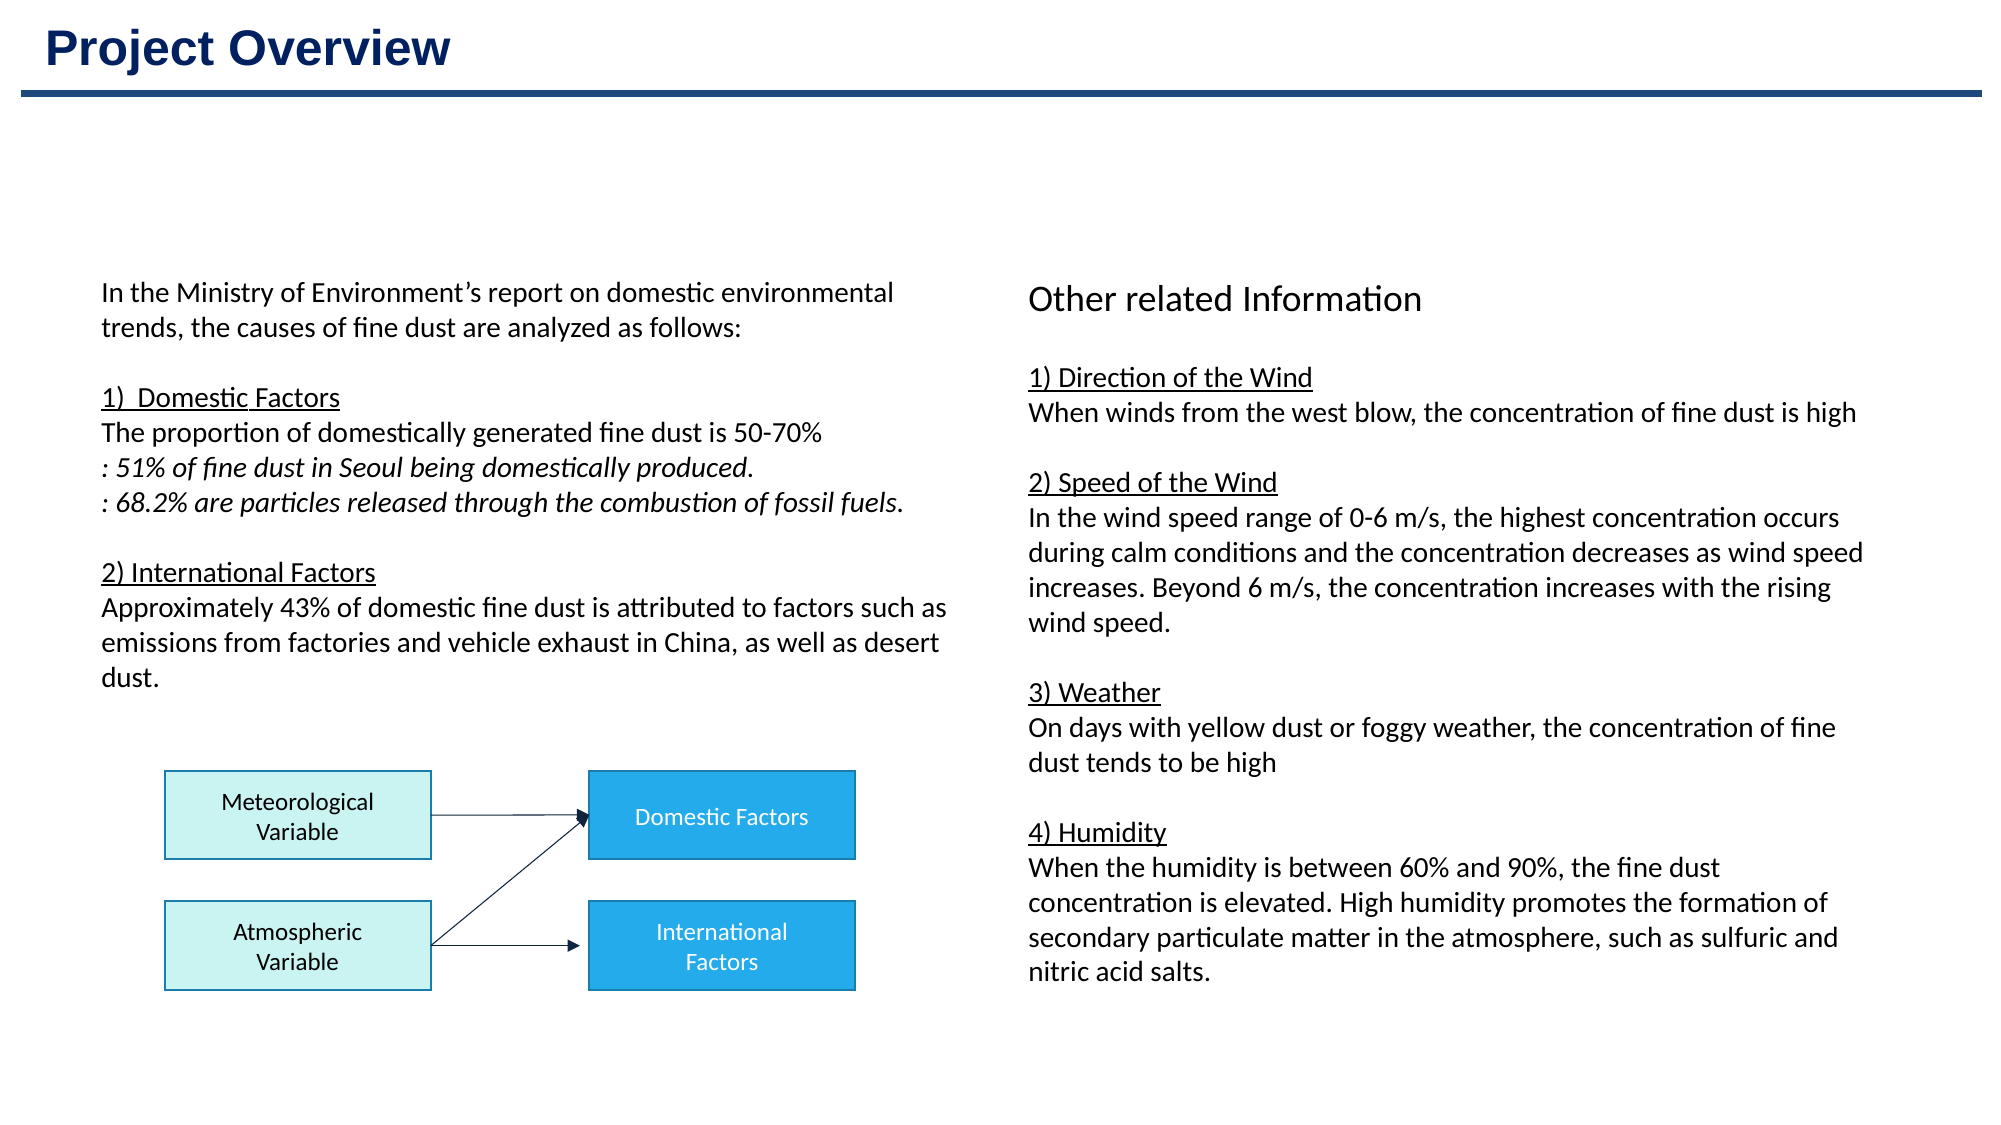

Project Overview
In the Ministry of Environment’s report on domestic environmental trends, the causes of fine dust are analyzed as follows:
1)  Domestic Factors
The proportion of domestically generated fine dust is 50-70%
: 51% of fine dust in Seoul being domestically produced.
: 68.2% are particles released through the combustion of fossil fuels.
2) International Factors
Approximately 43% of domestic fine dust is attributed to factors such as emissions from factories and vehicle exhaust in China, as well as desert dust.
Other related Information
1) Direction of the Wind
When winds from the west blow, the concentration of fine dust is high
2) Speed of the Wind
In the wind speed range of 0-6 m/s, the highest concentration occurs during calm conditions and the concentration decreases as wind speed increases. Beyond 6 m/s, the concentration increases with the rising wind speed.
3) Weather
On days with yellow dust or foggy weather, the concentration of fine dust tends to be high
4) Humidity
When the humidity is between 60% and 90%, the fine dust concentration is elevated. High humidity promotes the formation of secondary particulate matter in the atmosphere, such as sulfuric and nitric acid salts.
Domestic Factors
Meteorological Variable
Atmospheric
Variable
International
Factors